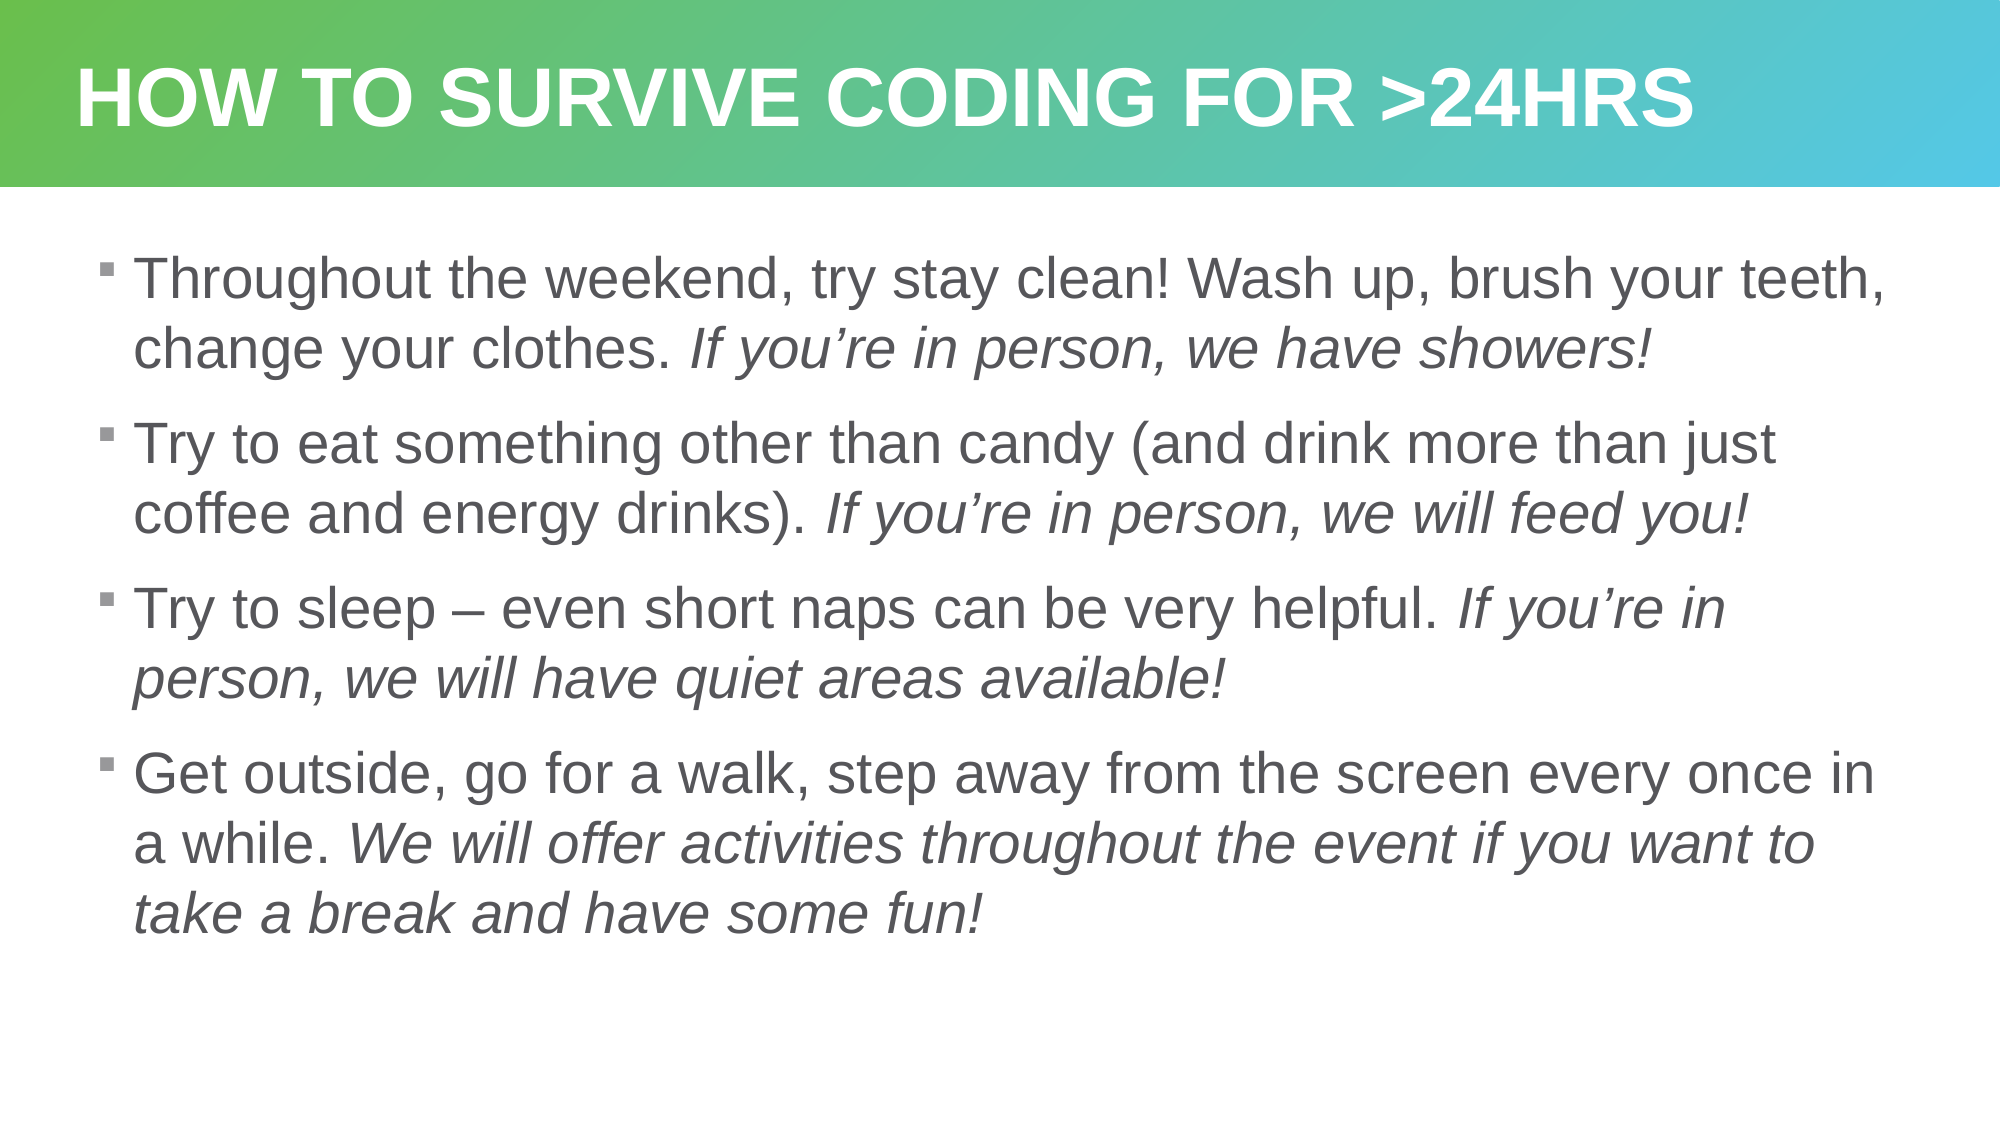

# How to survive coding for >24HRS
Throughout the weekend, try stay clean! Wash up, brush your teeth, change your clothes. If you’re in person, we have showers!
Try to eat something other than candy (and drink more than just coffee and energy drinks). If you’re in person, we will feed you!
Try to sleep – even short naps can be very helpful. If you’re in person, we will have quiet areas available!
Get outside, go for a walk, step away from the screen every once in a while. We will offer activities throughout the event if you want to take a break and have some fun!